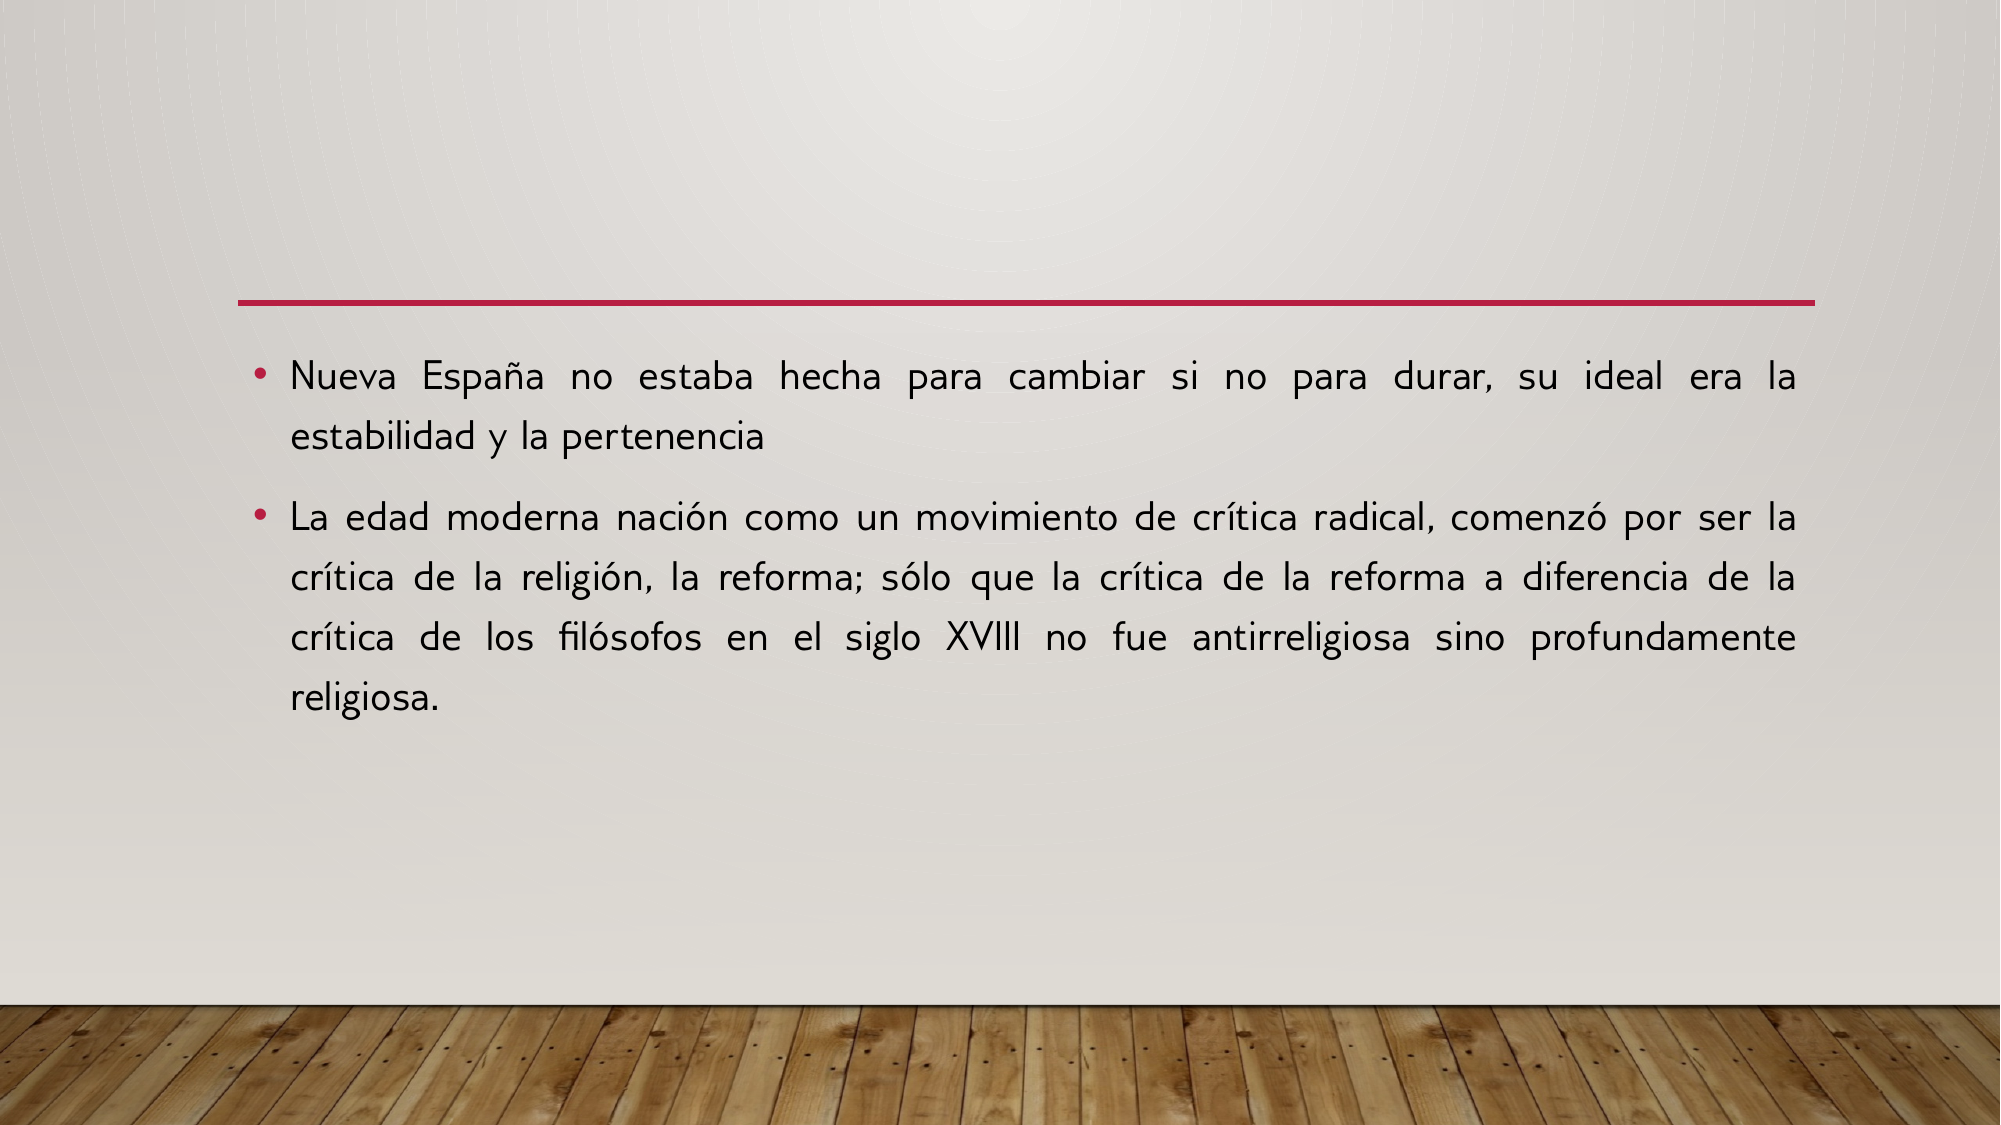

Nueva España no estaba hecha para cambiar si no para durar, su ideal era la estabilidad y la pertenencia
La edad moderna nación como un movimiento de crítica radical, comenzó por ser la crítica de la religión, la reforma; sólo que la crítica de la reforma a diferencia de la crítica de los filósofos en el siglo XVIII no fue antirreligiosa sino profundamente religiosa.